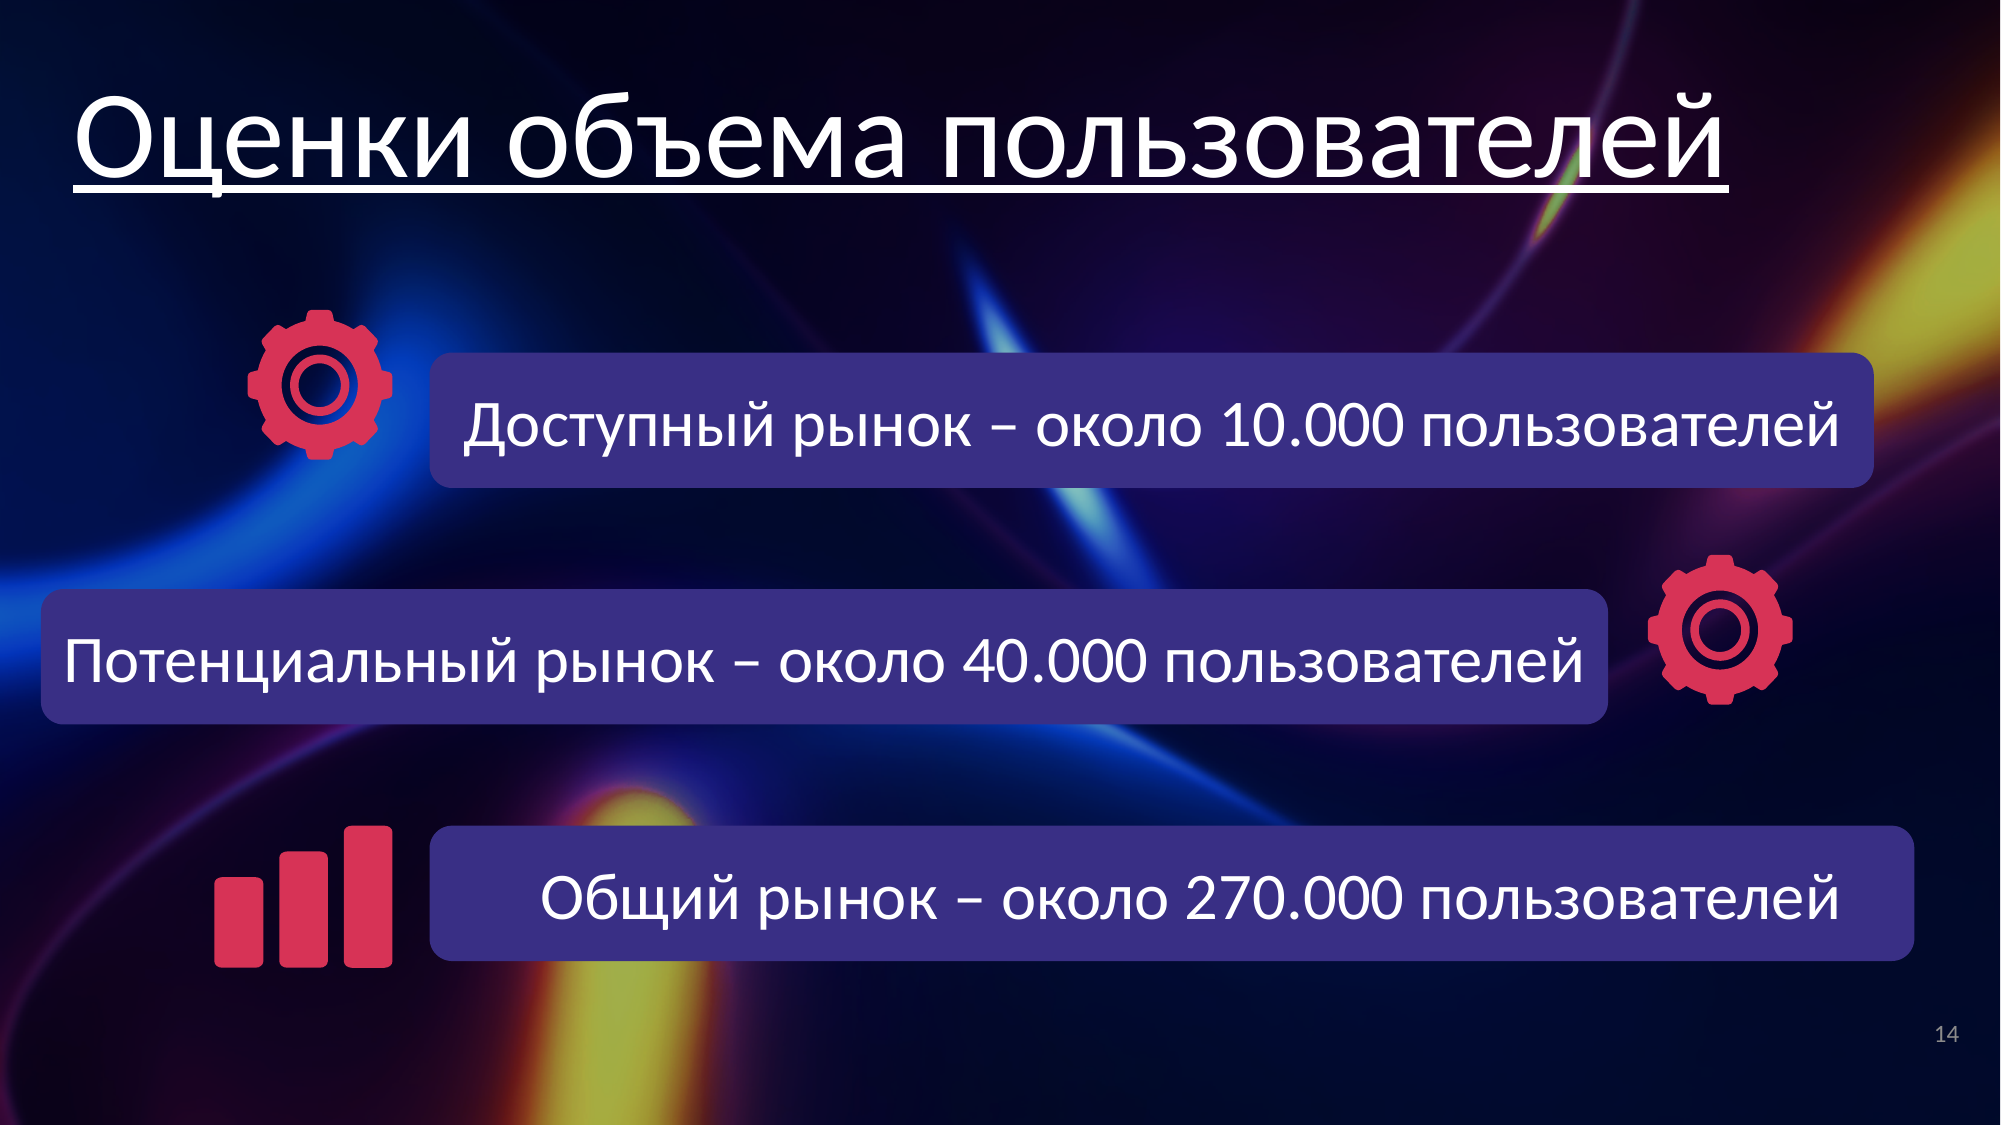

# Оценки объема пользователей

Доступный рынок – около 10.000 пользователей

Потенциальный рынок – около 40.000 пользователей

Общий рынок – около 270.000 пользователей
14